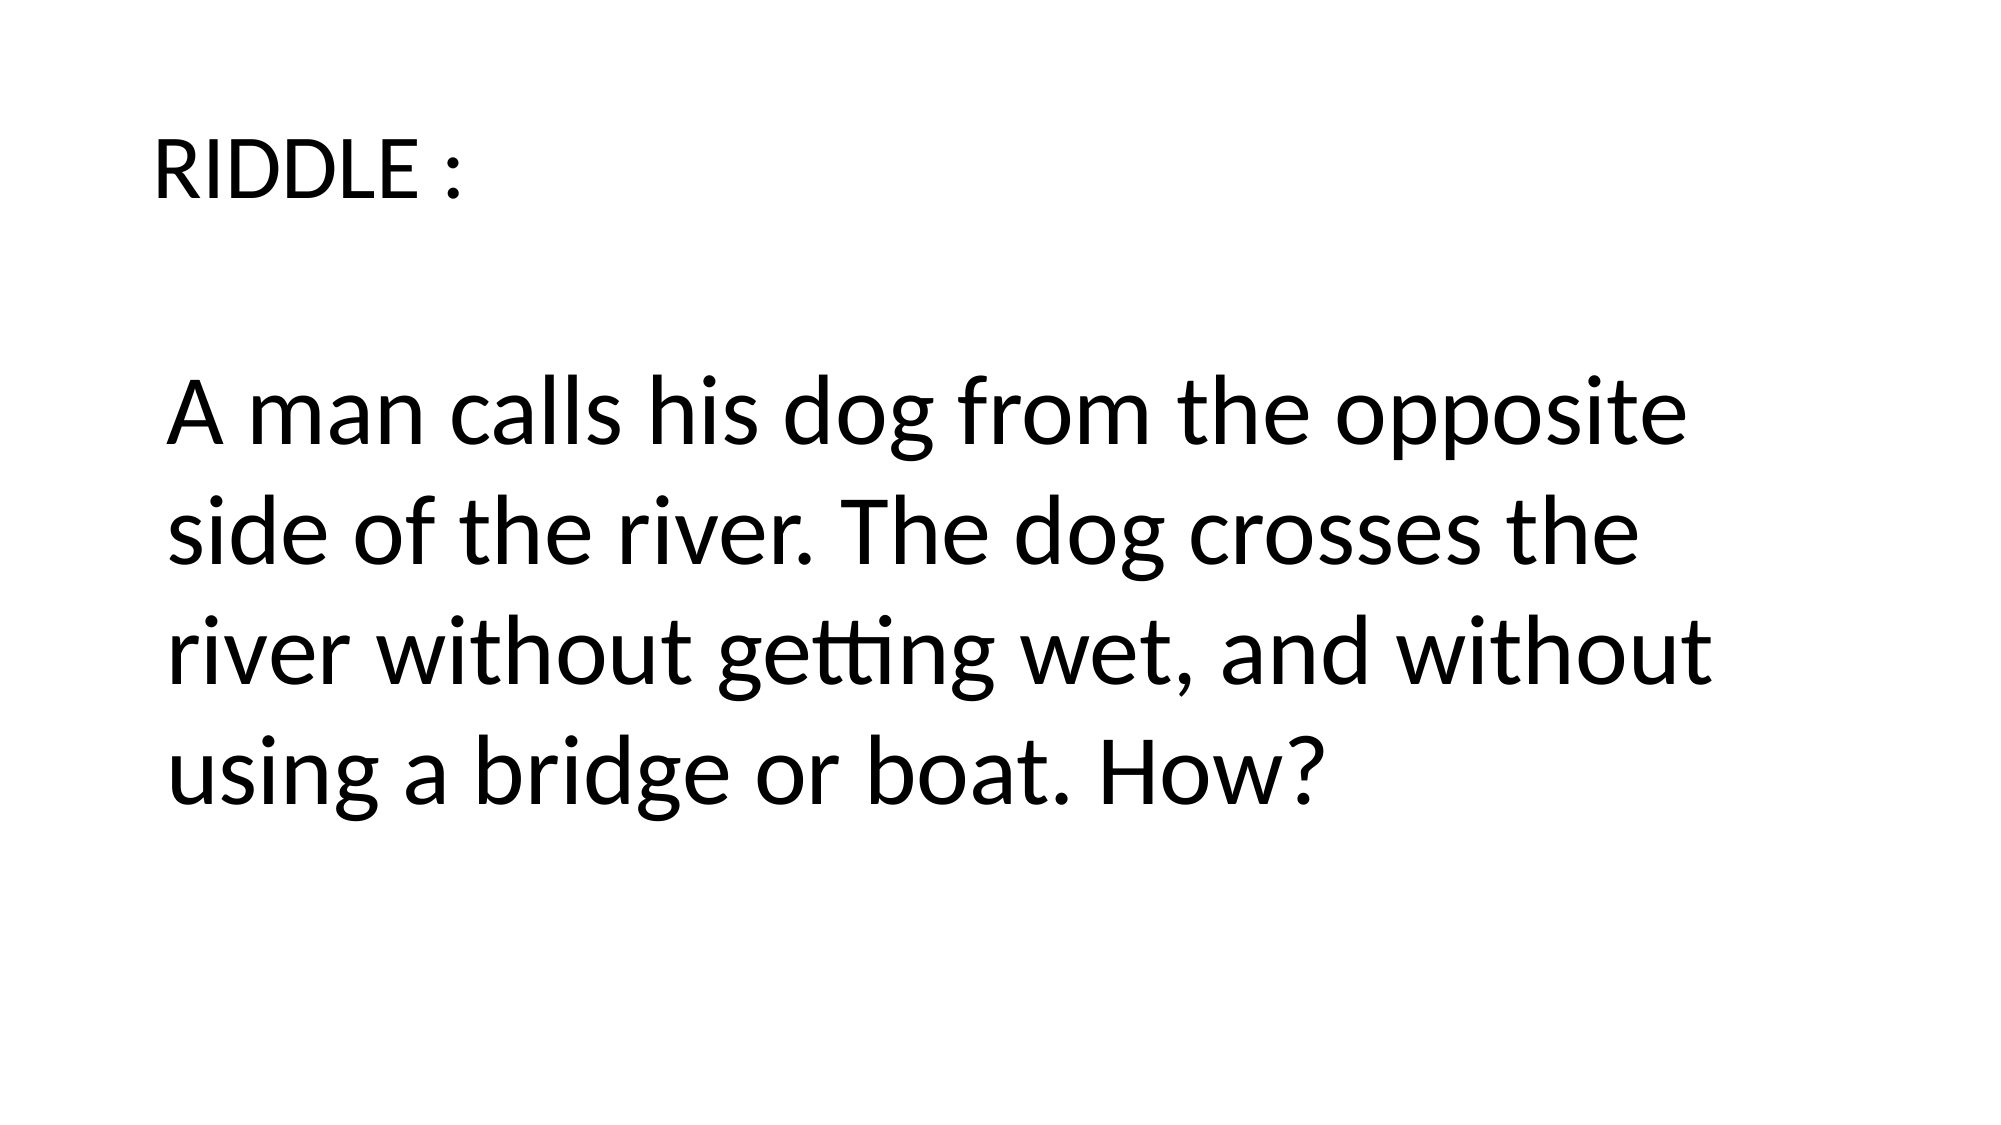

# RIDDLE :
A man calls his dog from the opposite side of the river. The dog crosses the river without getting wet, and without using a bridge or boat. How?